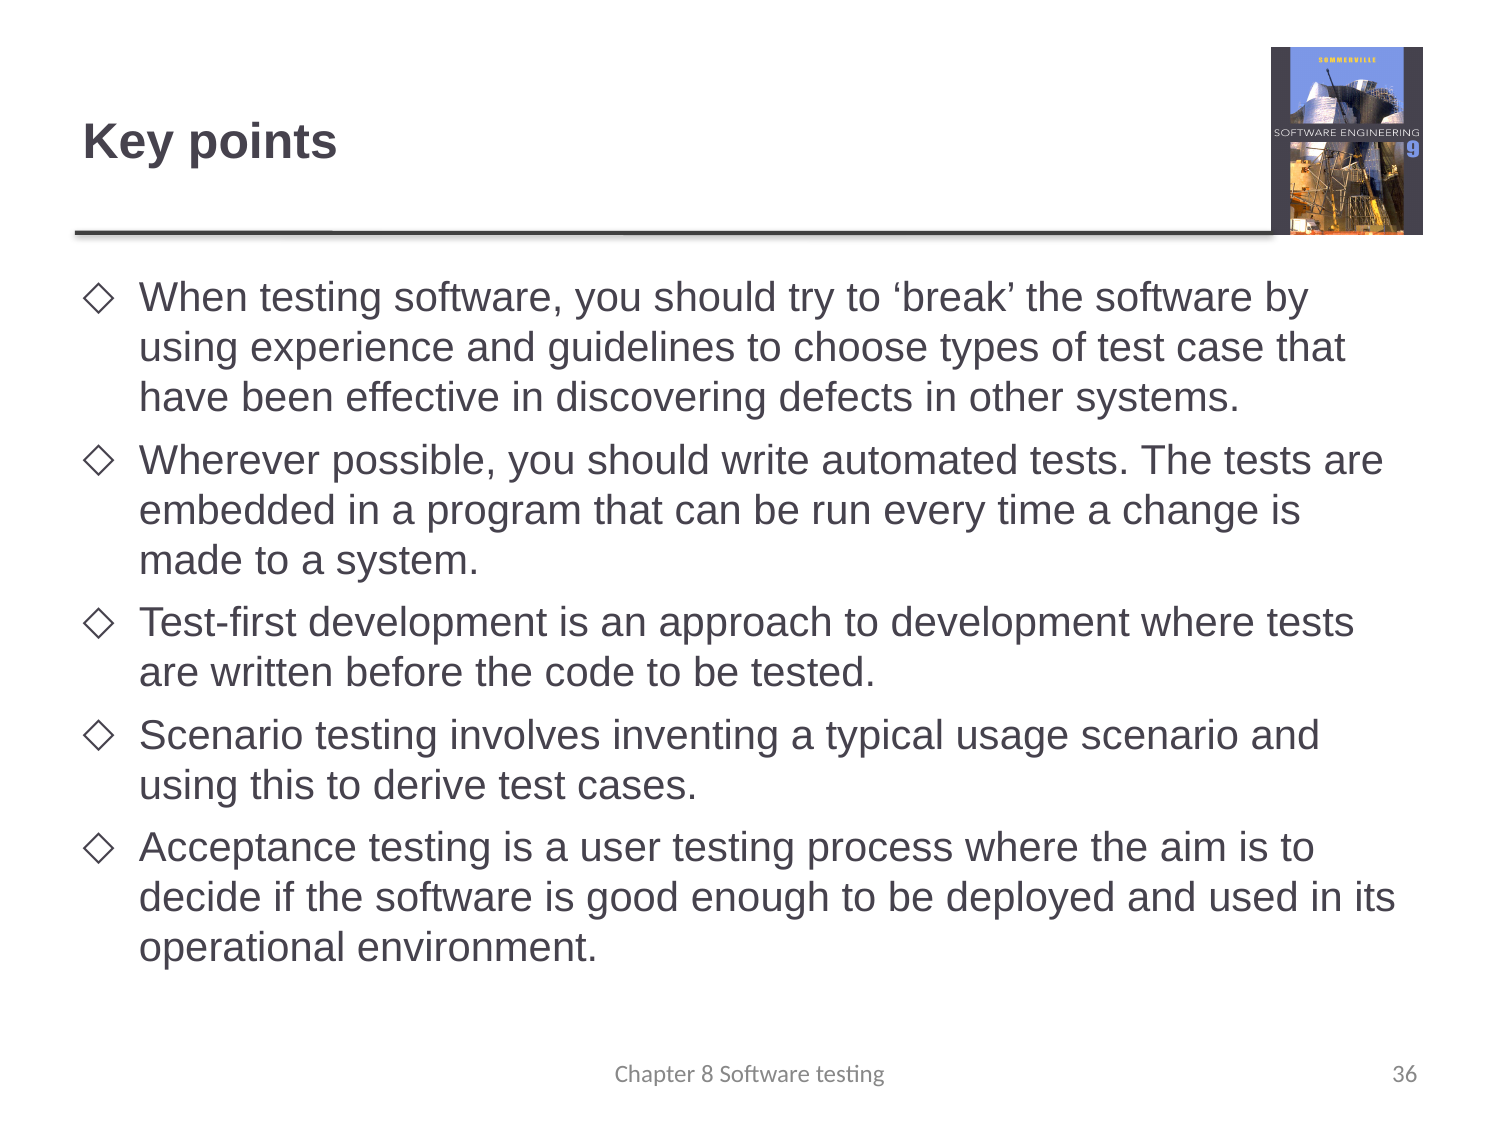

# Key points
When testing software, you should try to ‘break’ the software by using experience and guidelines to choose types of test case that have been effective in discovering defects in other systems.
Wherever possible, you should write automated tests. The tests are embedded in a program that can be run every time a change is made to a system.
Test-first development is an approach to development where tests are written before the code to be tested.
Scenario testing involves inventing a typical usage scenario and using this to derive test cases.
Acceptance testing is a user testing process where the aim is to decide if the software is good enough to be deployed and used in its operational environment.
Chapter 8 Software testing
36